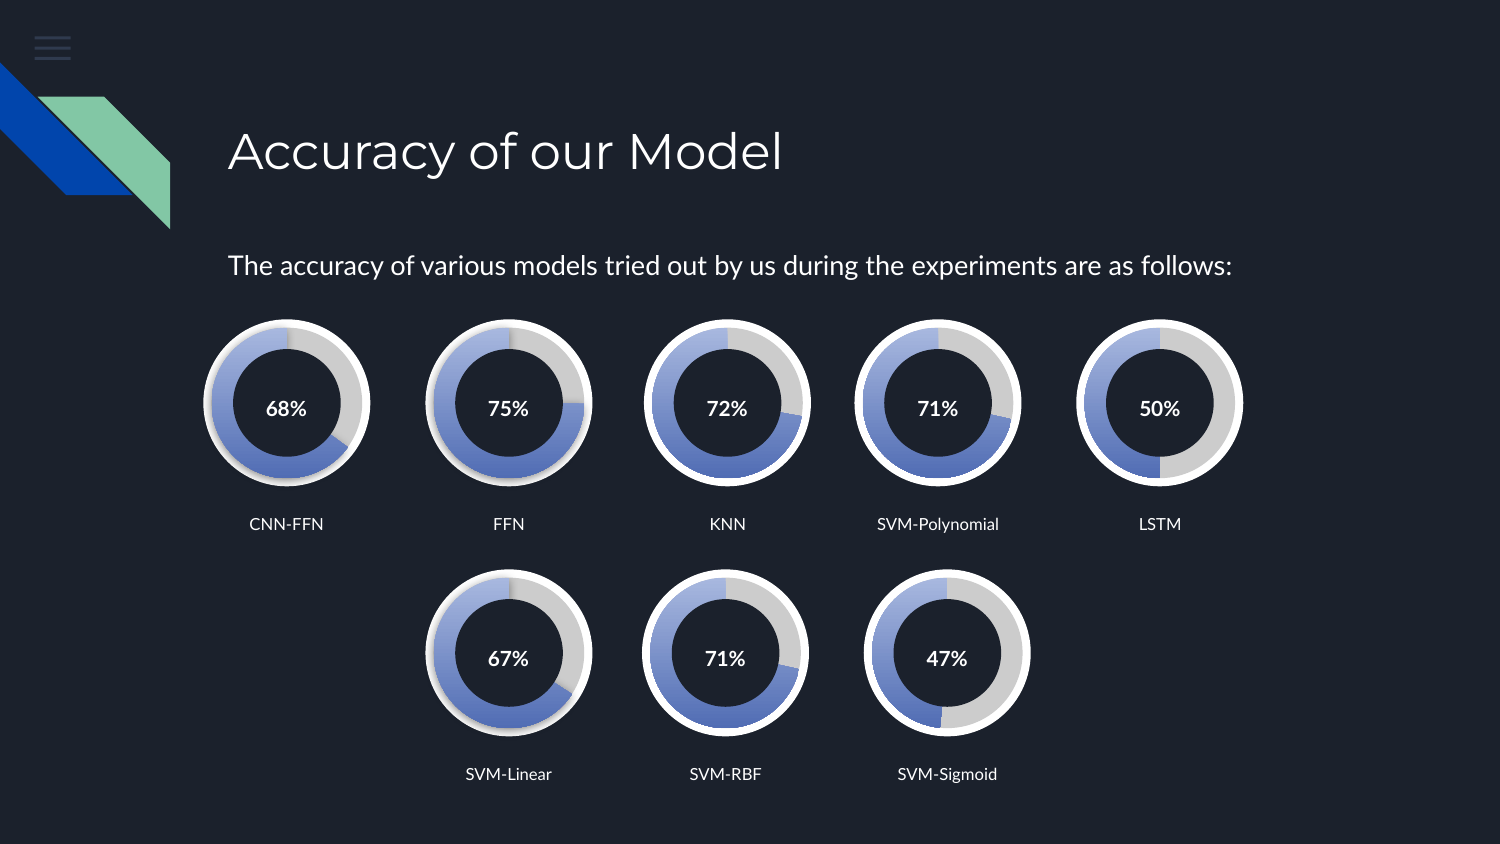

# Accuracy of our Model
The accuracy of various models tried out by us during the experiments are as follows:

68%

75%

72%

71%

50%

CNN-FFN
FFN
KNN
SVM-Polynomial
LSTM

67%

71%

47%

SVM-Linear
SVM-RBF
SVM-Sigmoid